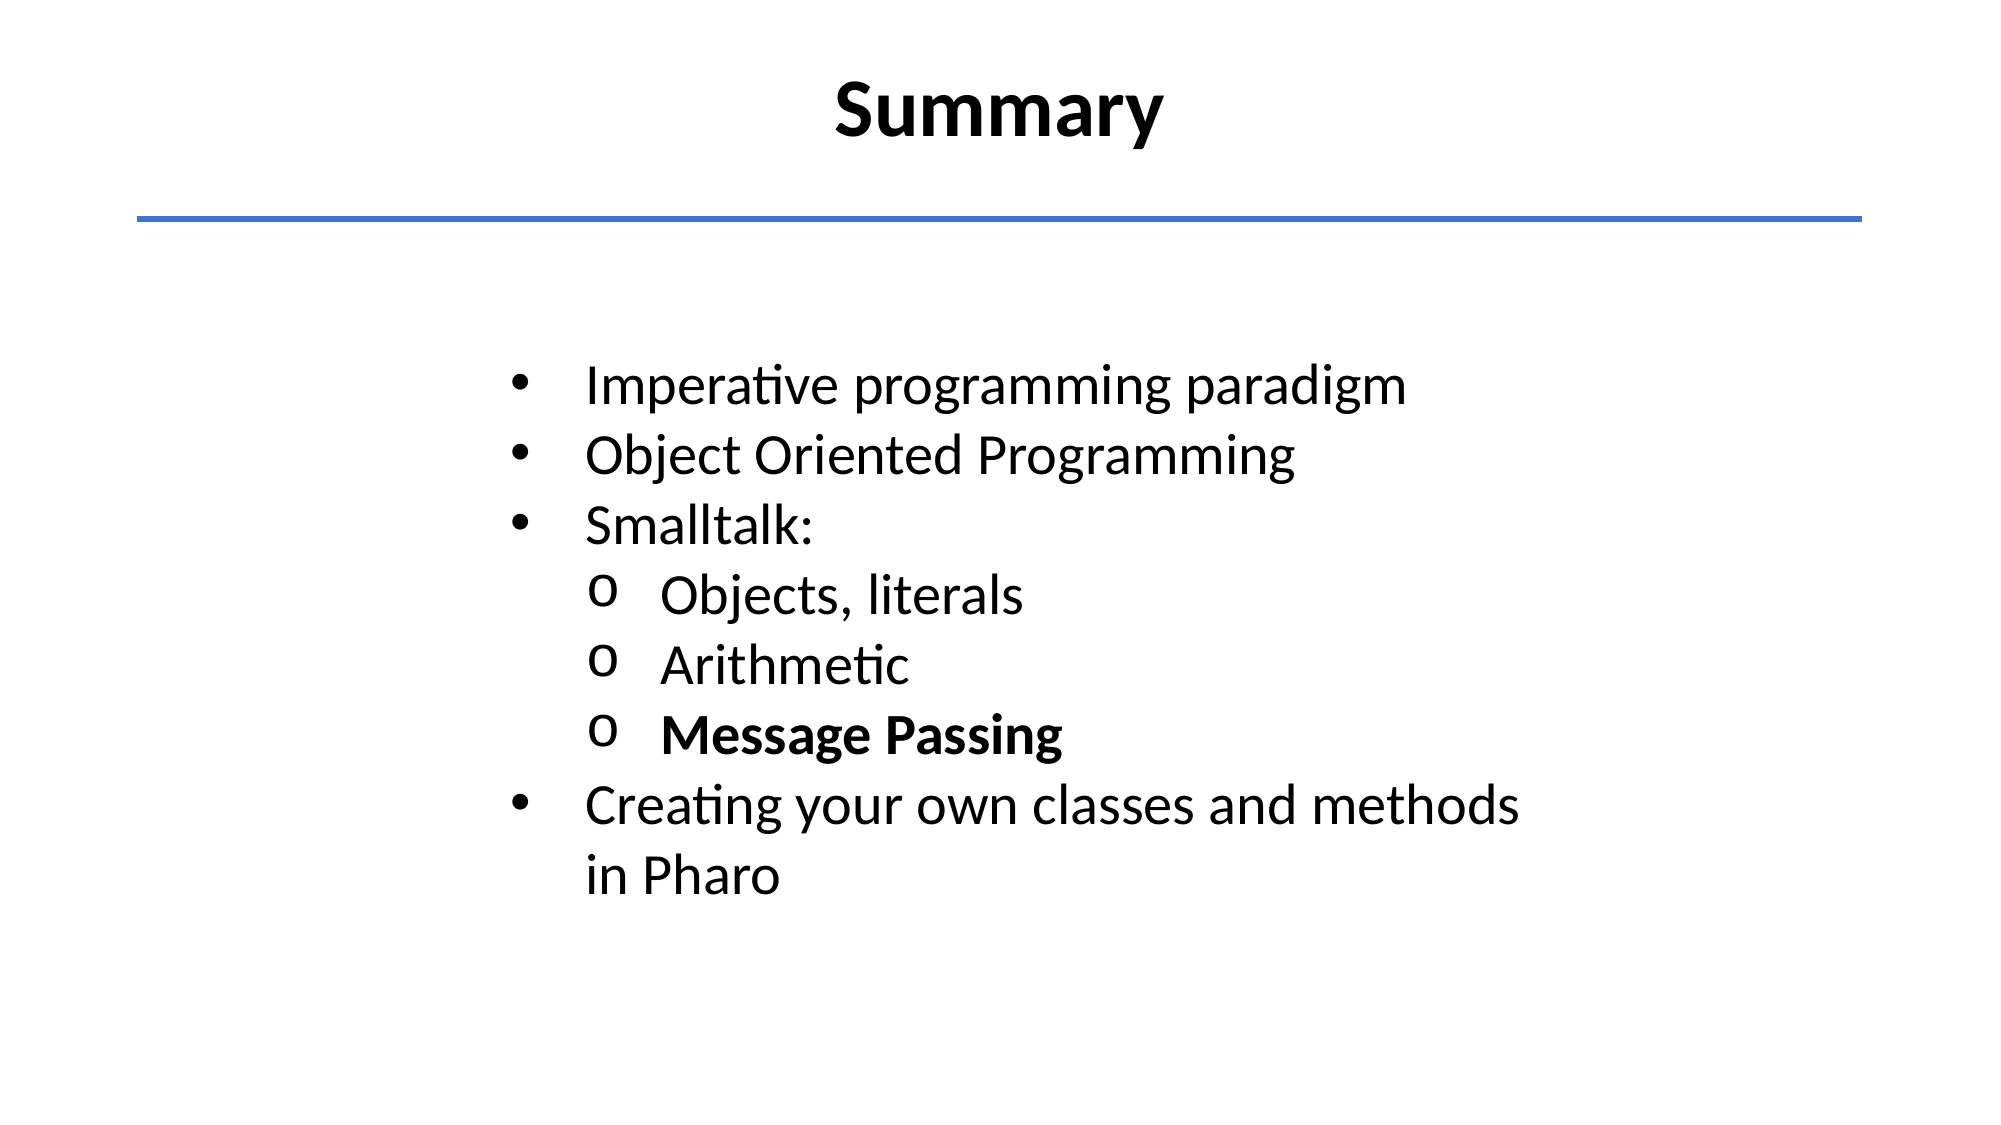

Summary
Imperative programming paradigm
Object Oriented Programming
Smalltalk:
Objects, literals
Arithmetic
Message Passing
Creating your own classes and methods in Pharo